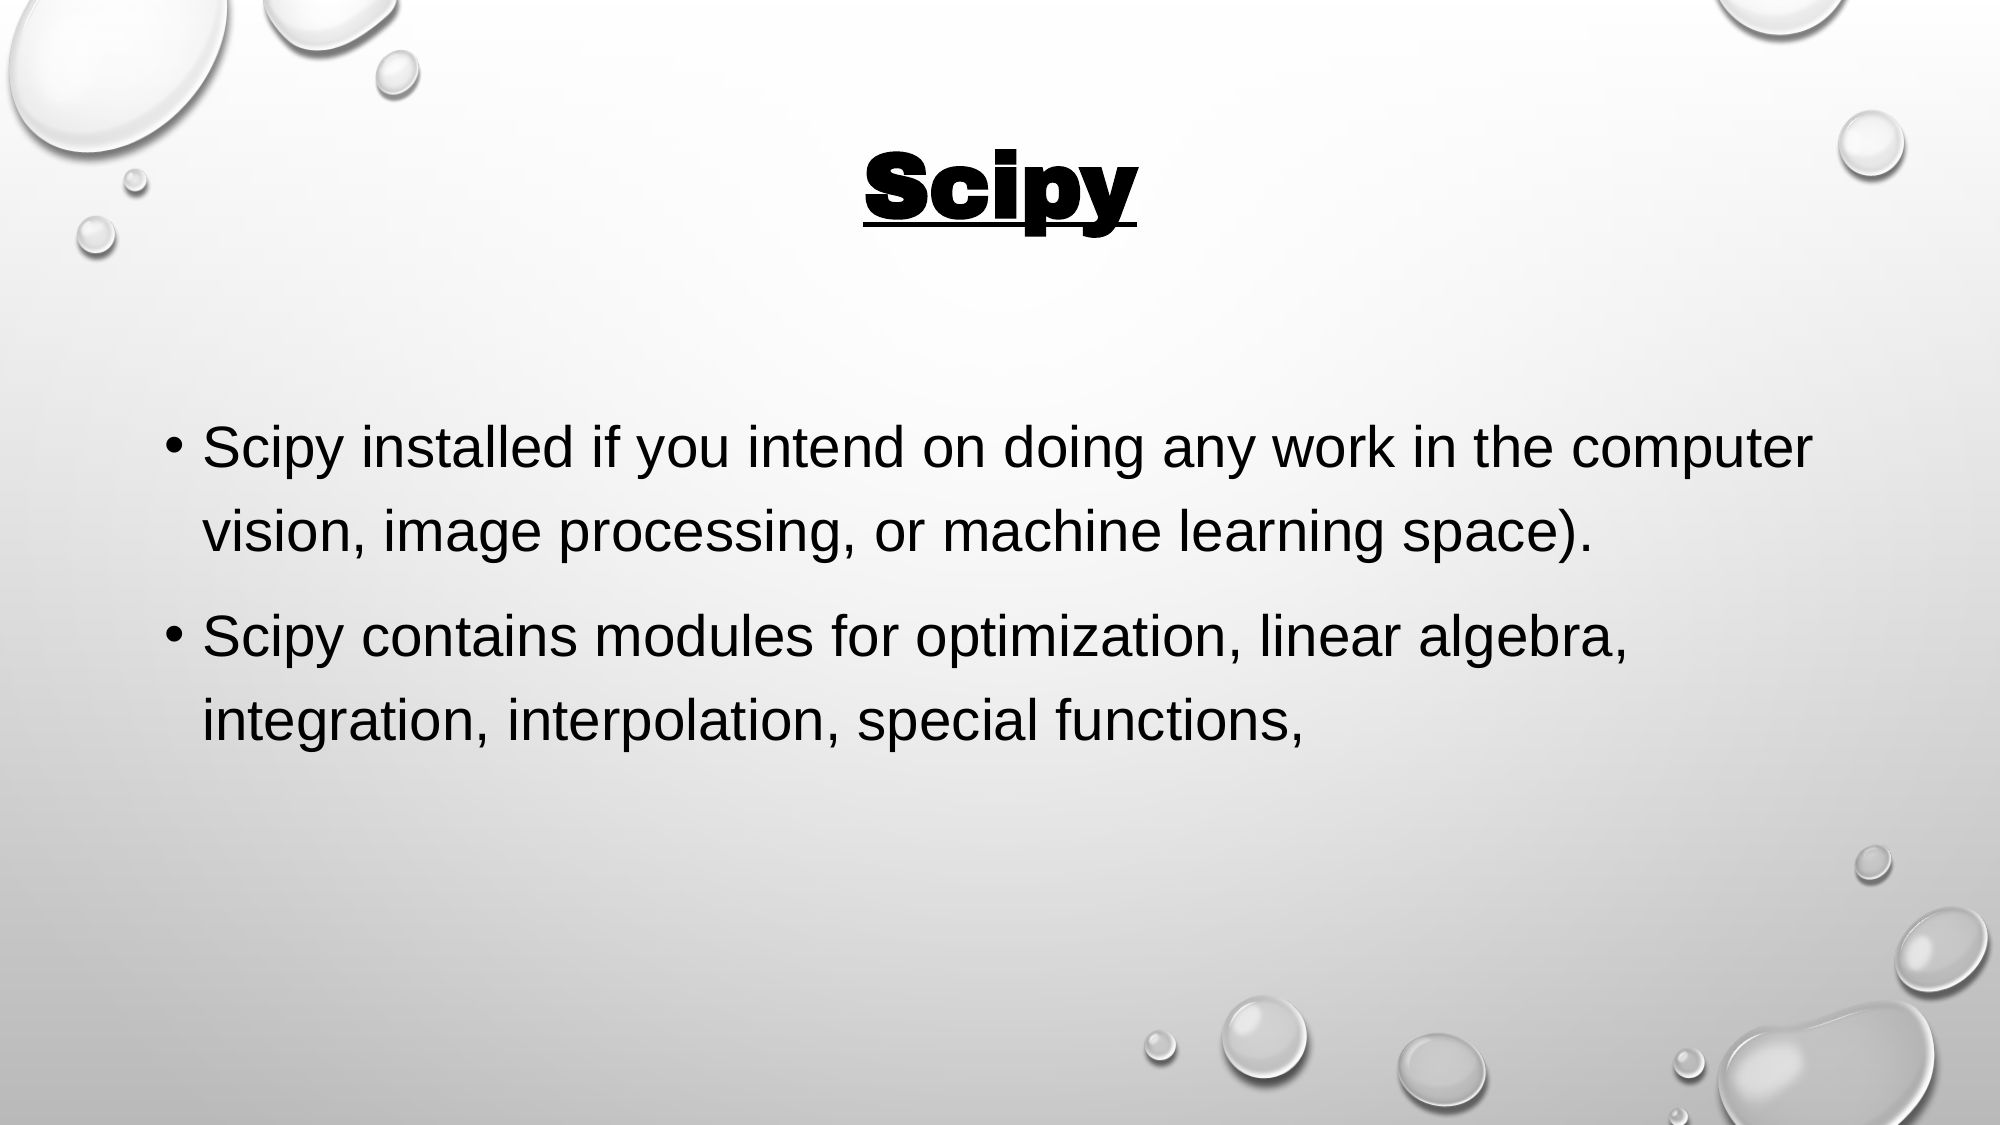

# Scipy
Scipy installed if you intend on doing any work in the computer vision, image processing, or machine learning space).
Scipy contains modules for optimization, linear algebra, integration, interpolation, special functions,